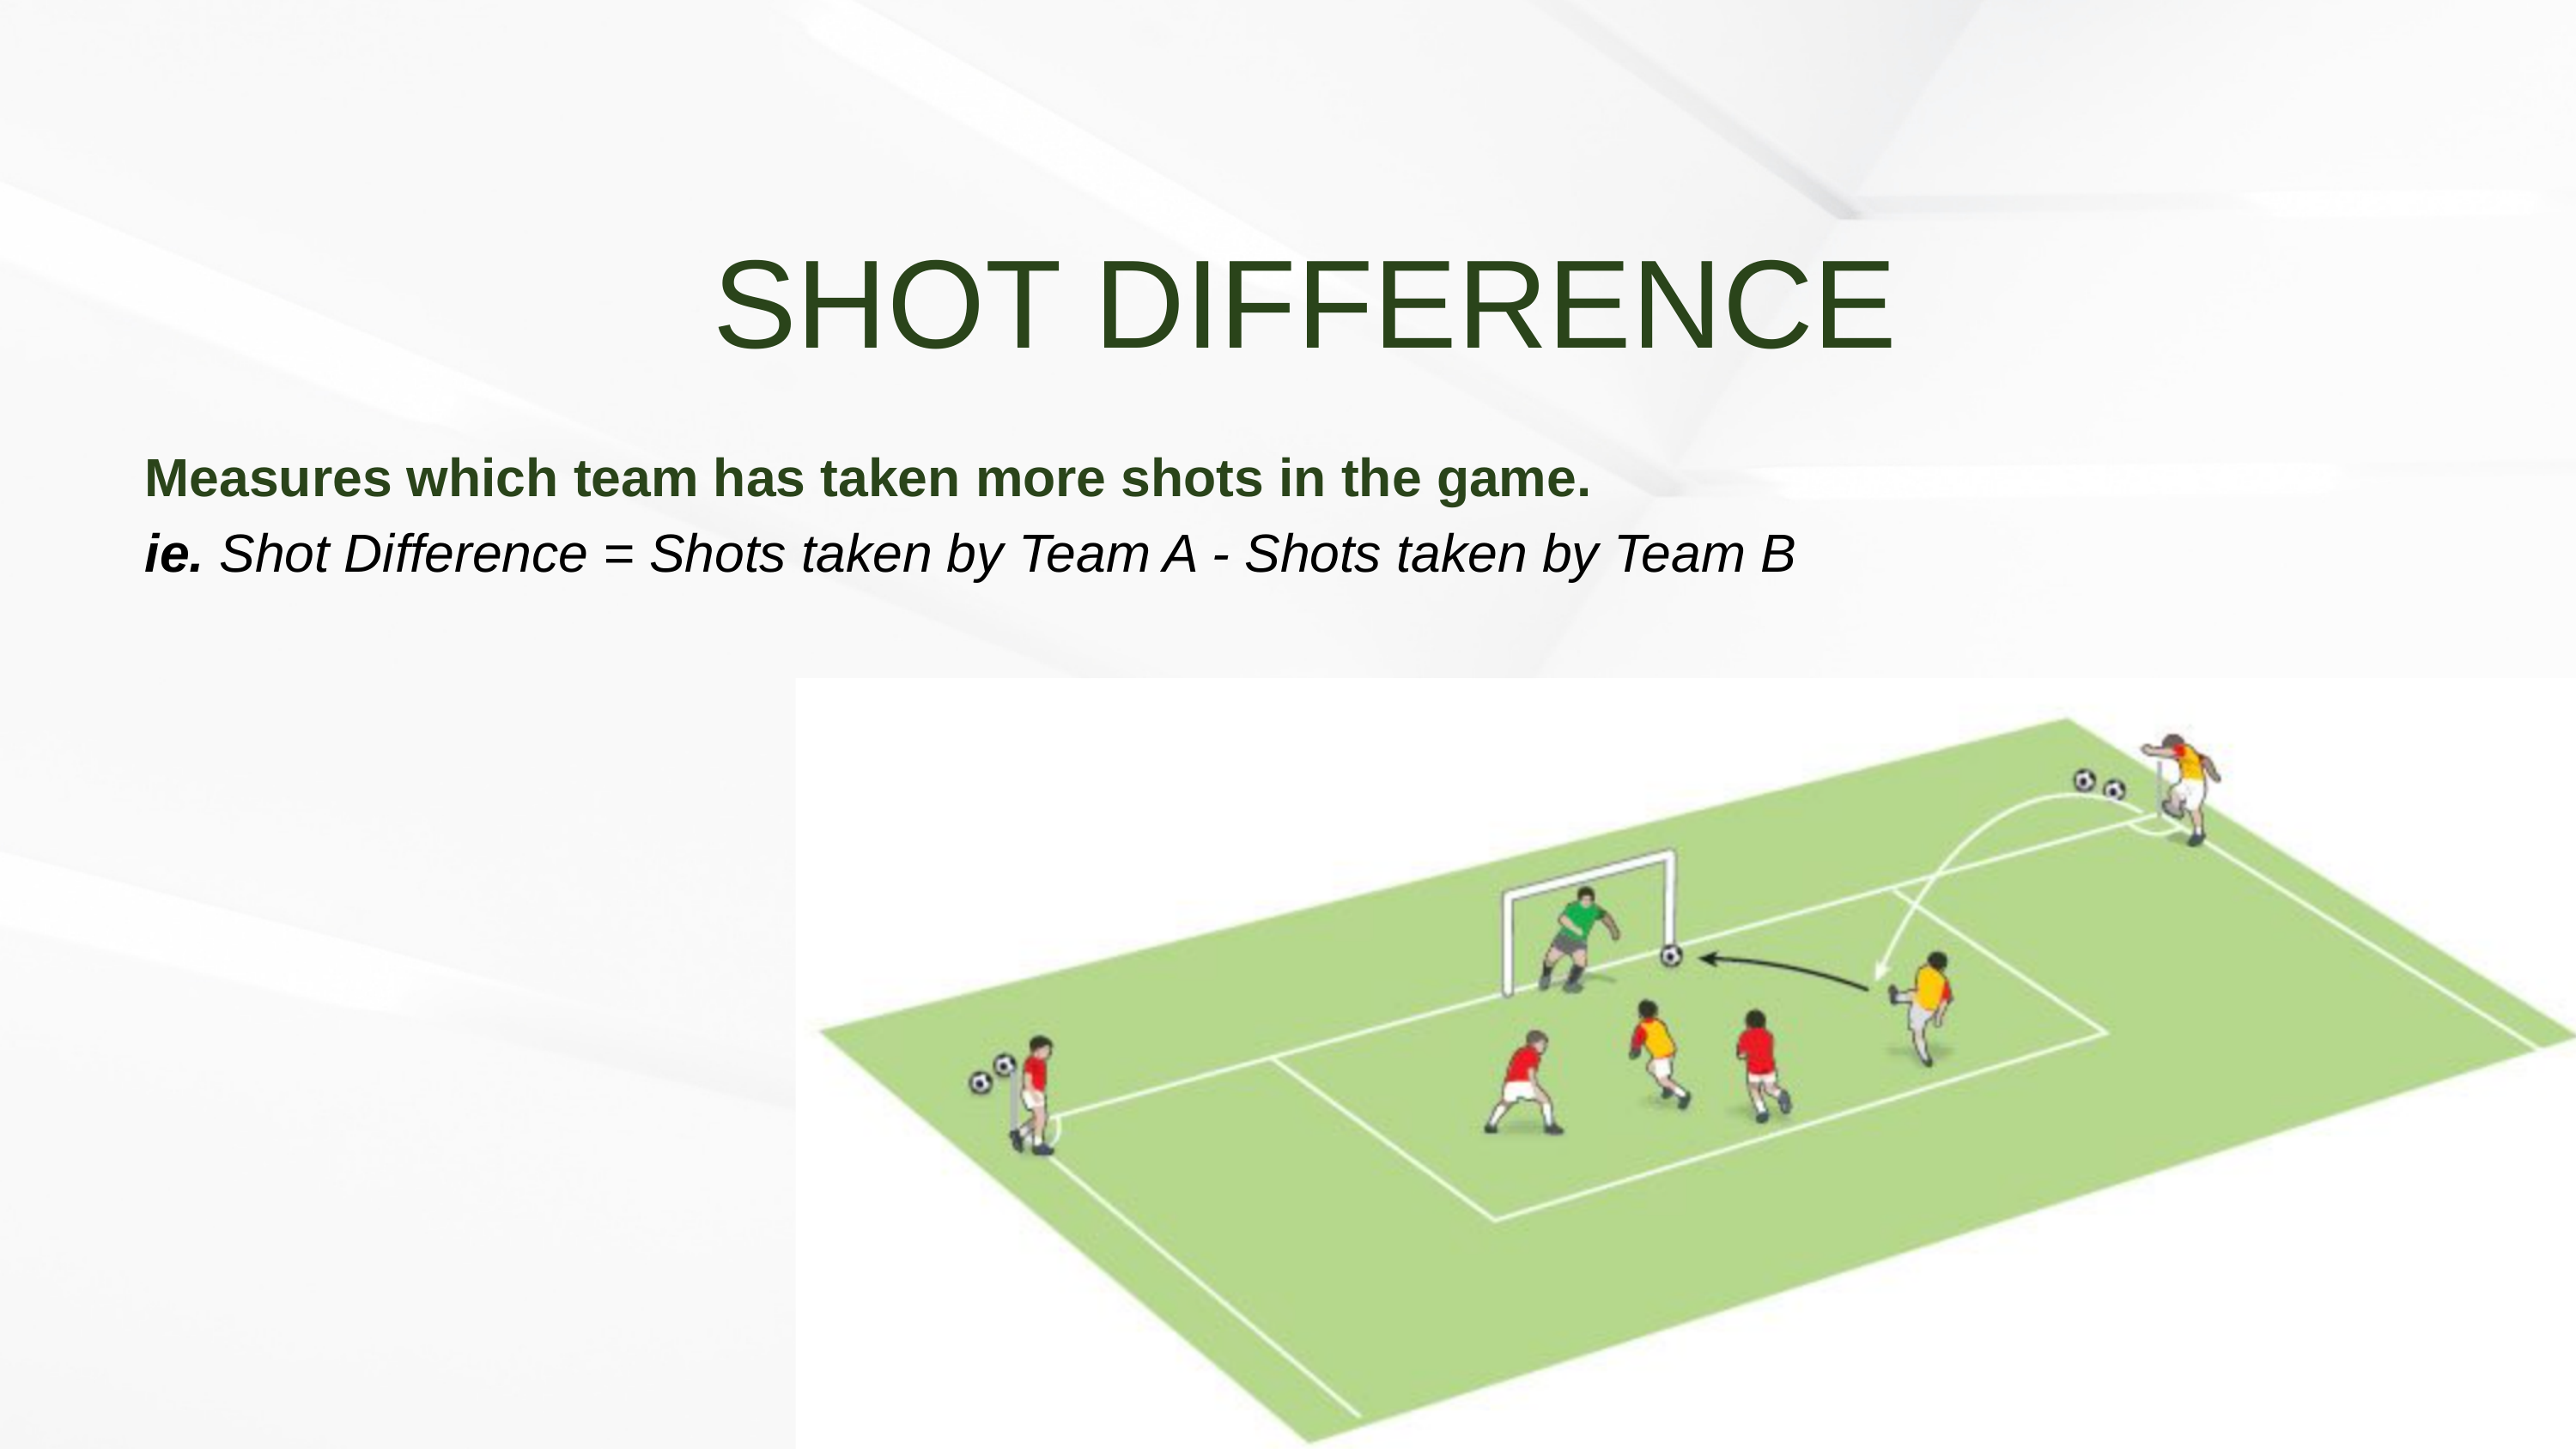

SHOT DIFFERENCE
Measures which team has taken more shots in the game.
ie. Shot Difference = Shots taken by Team A - Shots taken by Team B